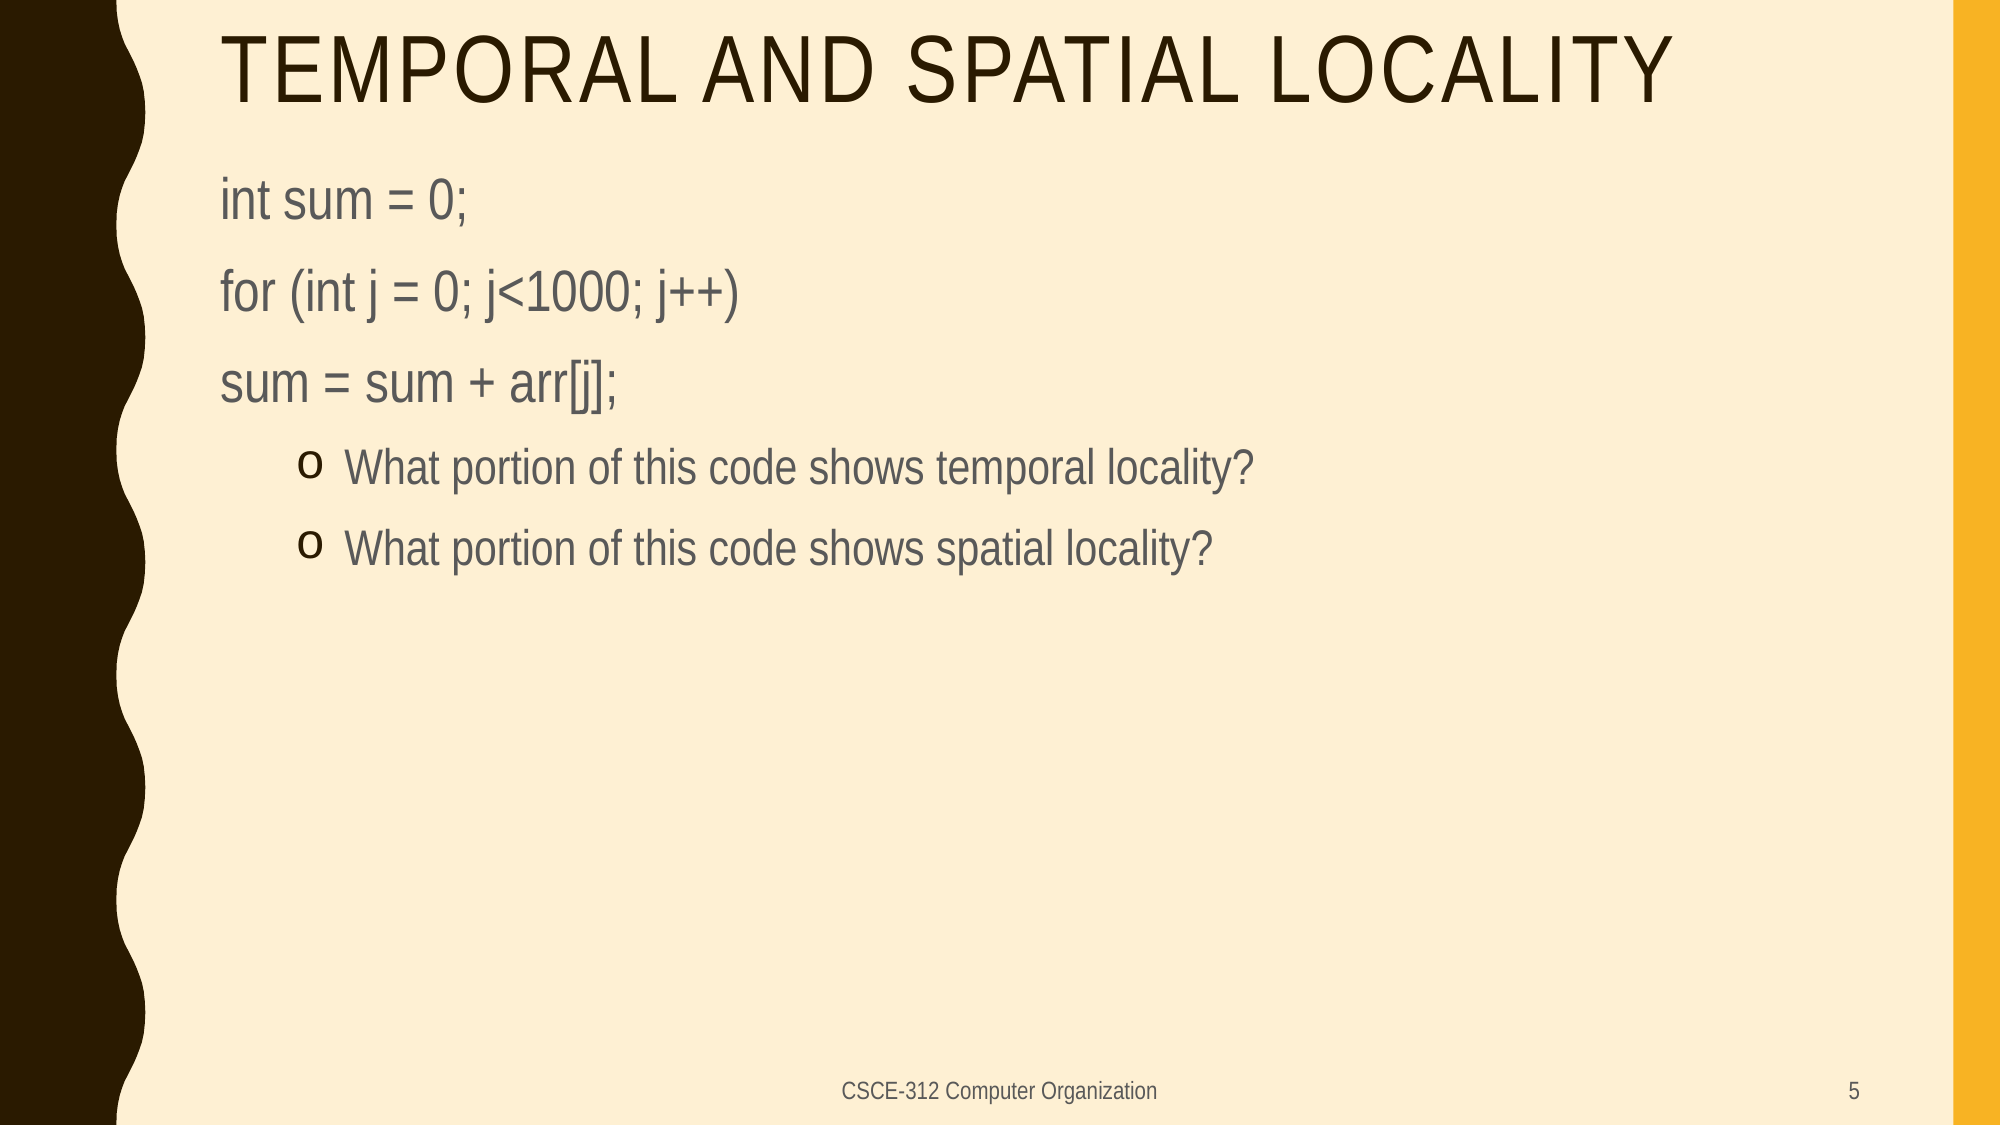

# Temporal and spatial locality
int sum = 0;
for (int j = 0; j<1000; j++)
sum = sum + arr[j];
 What portion of this code shows temporal locality?
 What portion of this code shows spatial locality?
CSCE-312 Computer Organization
5